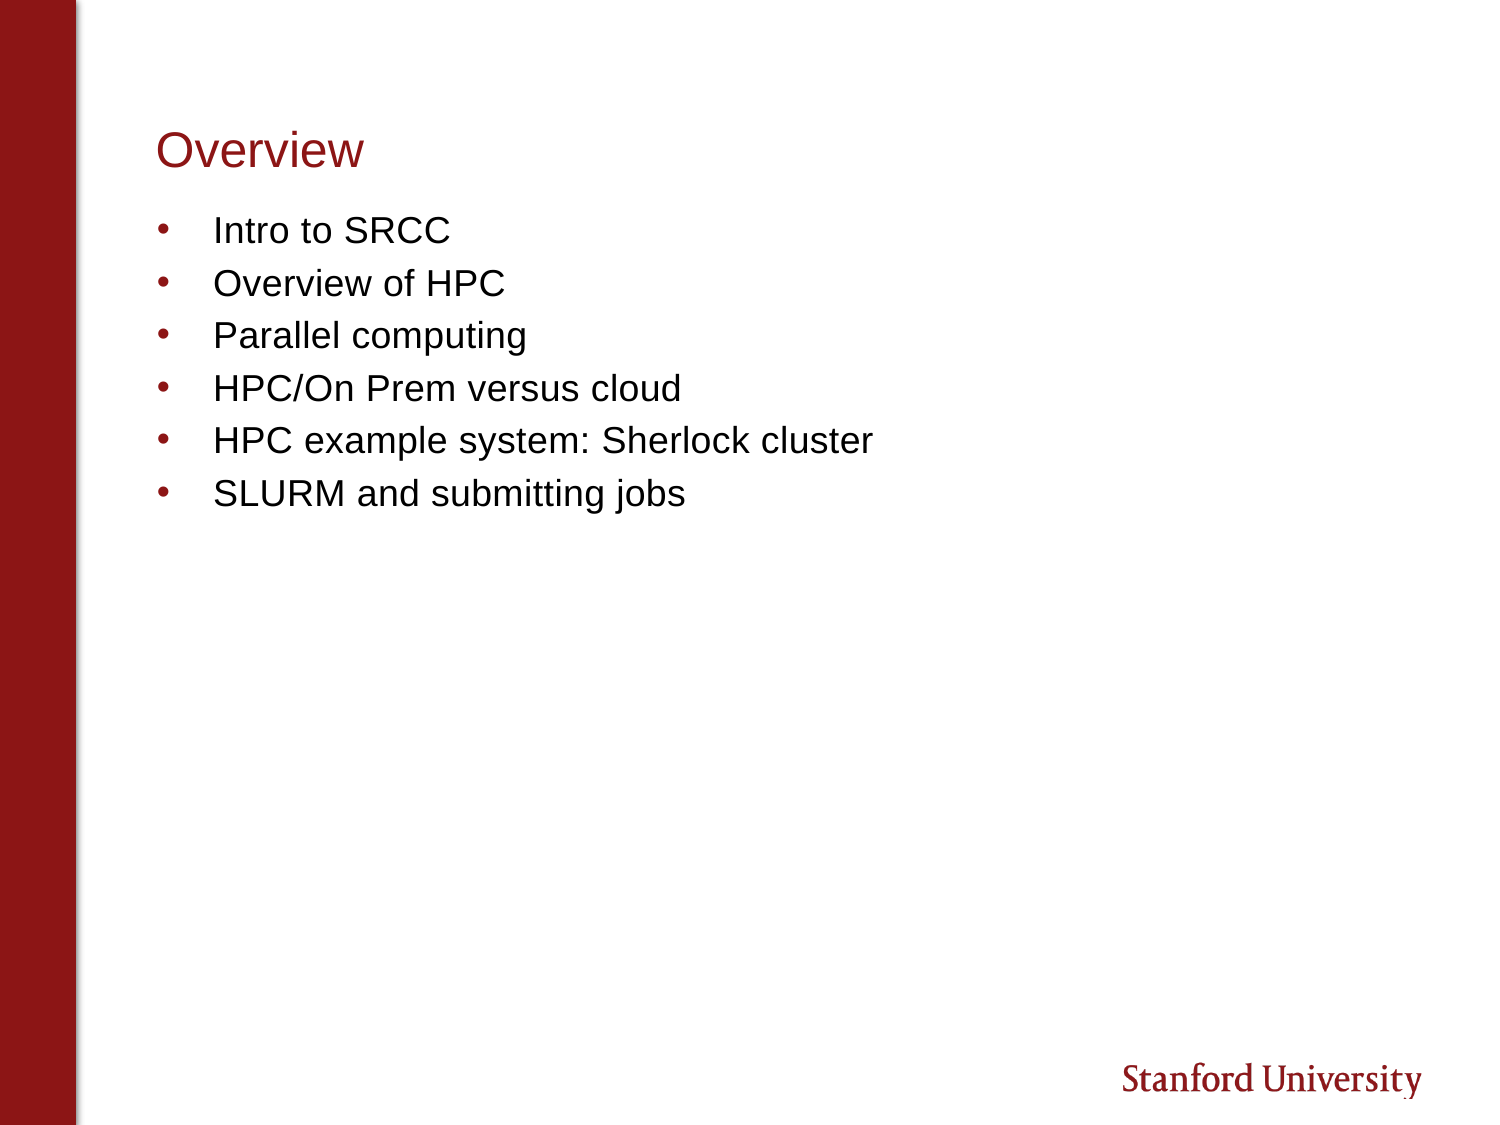

# Overview
Intro to SRCC
Overview of HPC
Parallel computing
HPC/On Prem versus cloud
HPC example system: Sherlock cluster
SLURM and submitting jobs